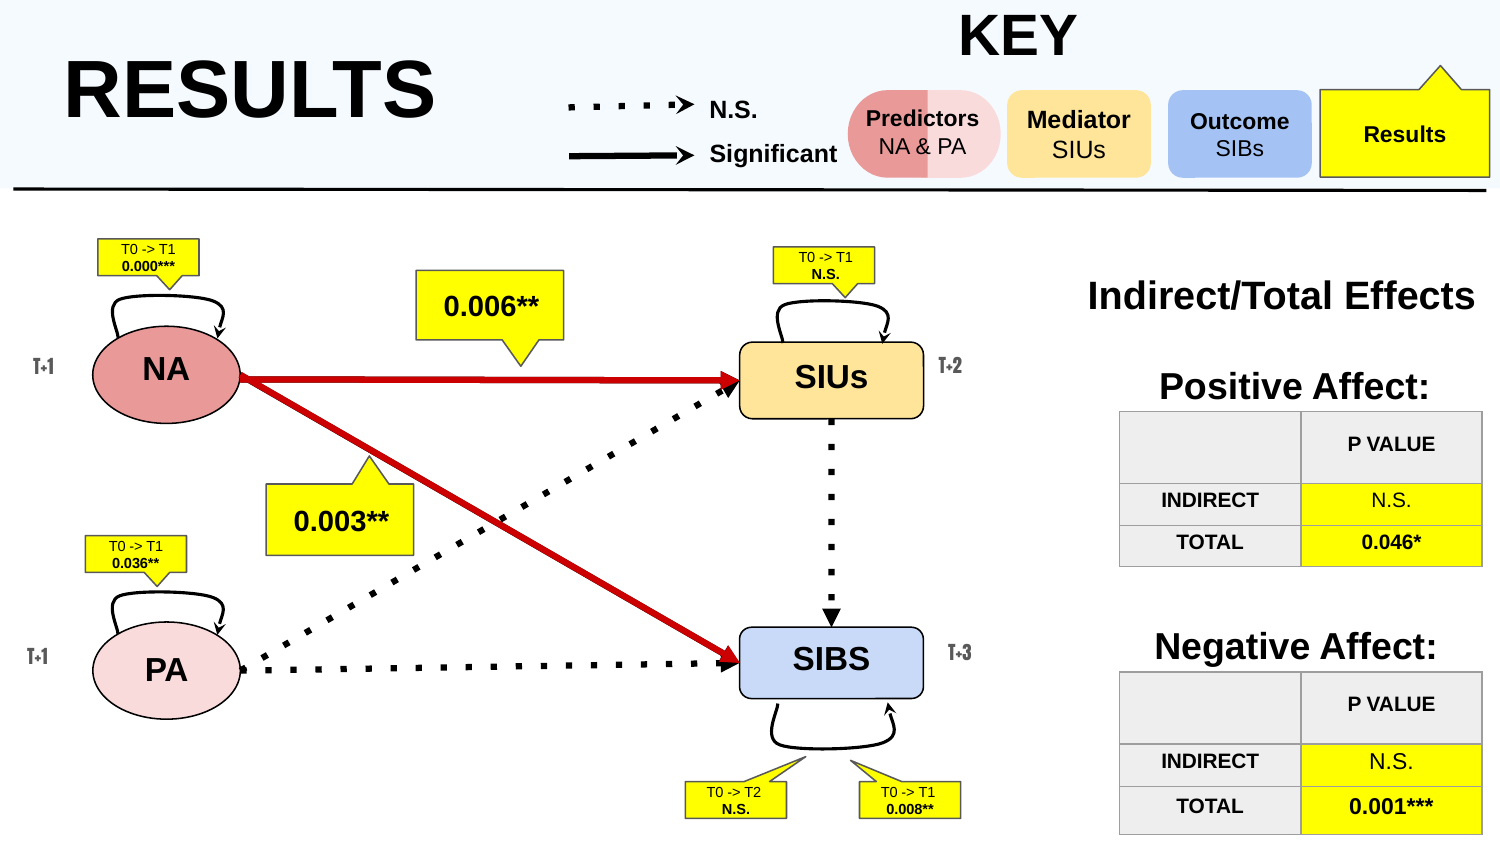

KEY

RESULTS
N.S.
Significant
Predictors
NA & PA

Outcome SIBs
Mediator SIUs
Results
T0 -> T1
0.000***
T0 -> T1
N.S.
T0 -> T1
0.036**
T0 -> T2
N.S.
T0 -> T1
0.008**
Indirect/Total Effects
0.006**

NA
T+2
SIUs
T+1

Positive Affect:

0.003**
|  | P VALUE |
| --- | --- |
| INDIRECT | N.S. |
| TOTAL | 0.046\* |
Negative Affect:
SIBS

PA
T+3

T+1
|  | P VALUE |
| --- | --- |
| INDIRECT | N.S. |
| TOTAL | 0.001\*\*\* |